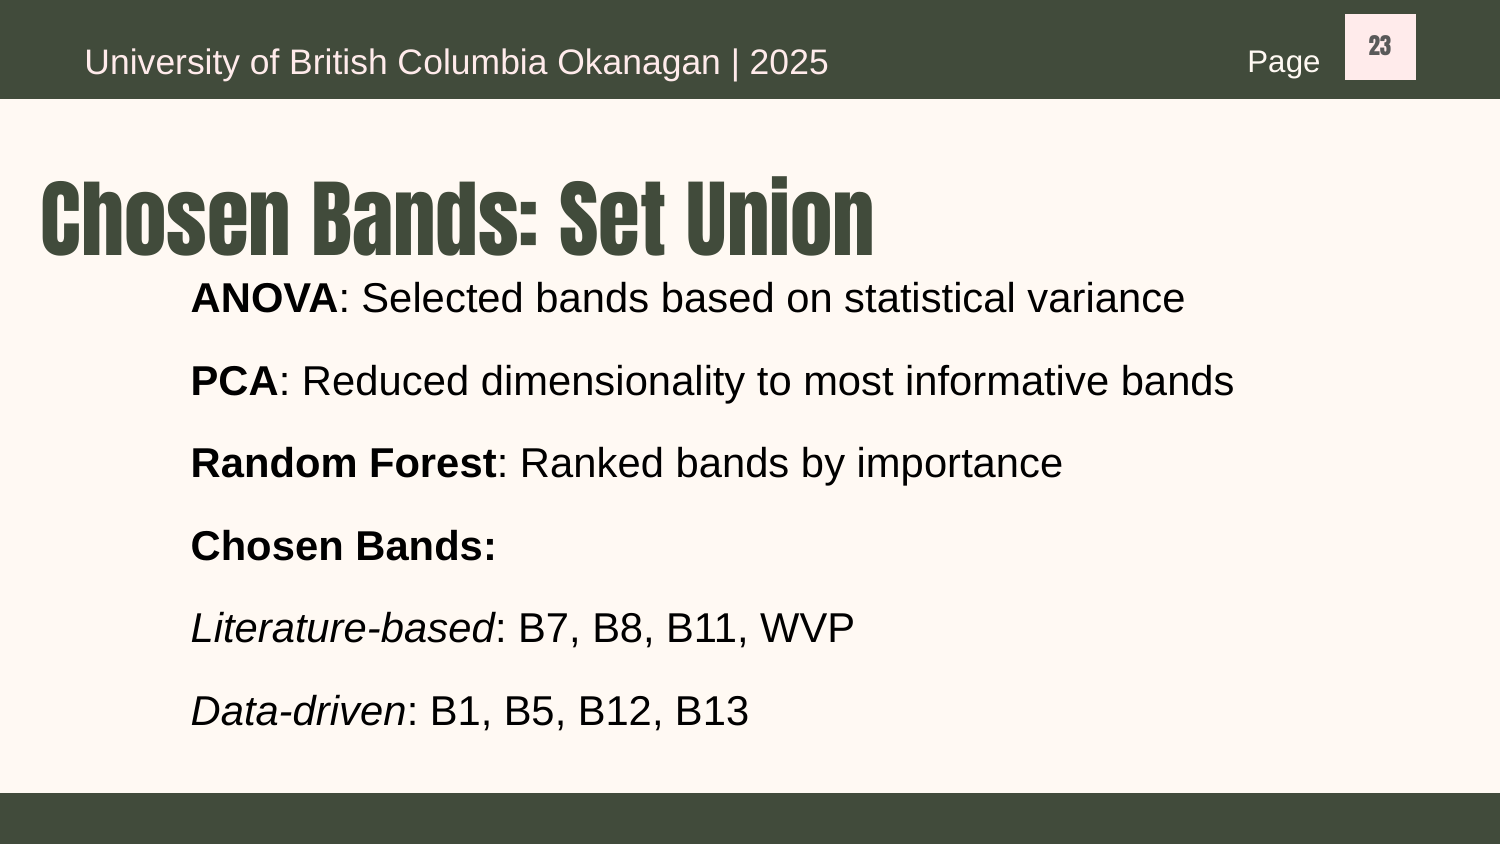

23
University of British Columbia Okanagan | 2025
Page

Chosen Bands: Set Union
ANOVA: Selected bands based on statistical variance
PCA: Reduced dimensionality to most informative bands
Random Forest: Ranked bands by importance
Chosen Bands:
Literature-based: B7, B8, B11, WVP
Data-driven: B1, B5, B12, B13